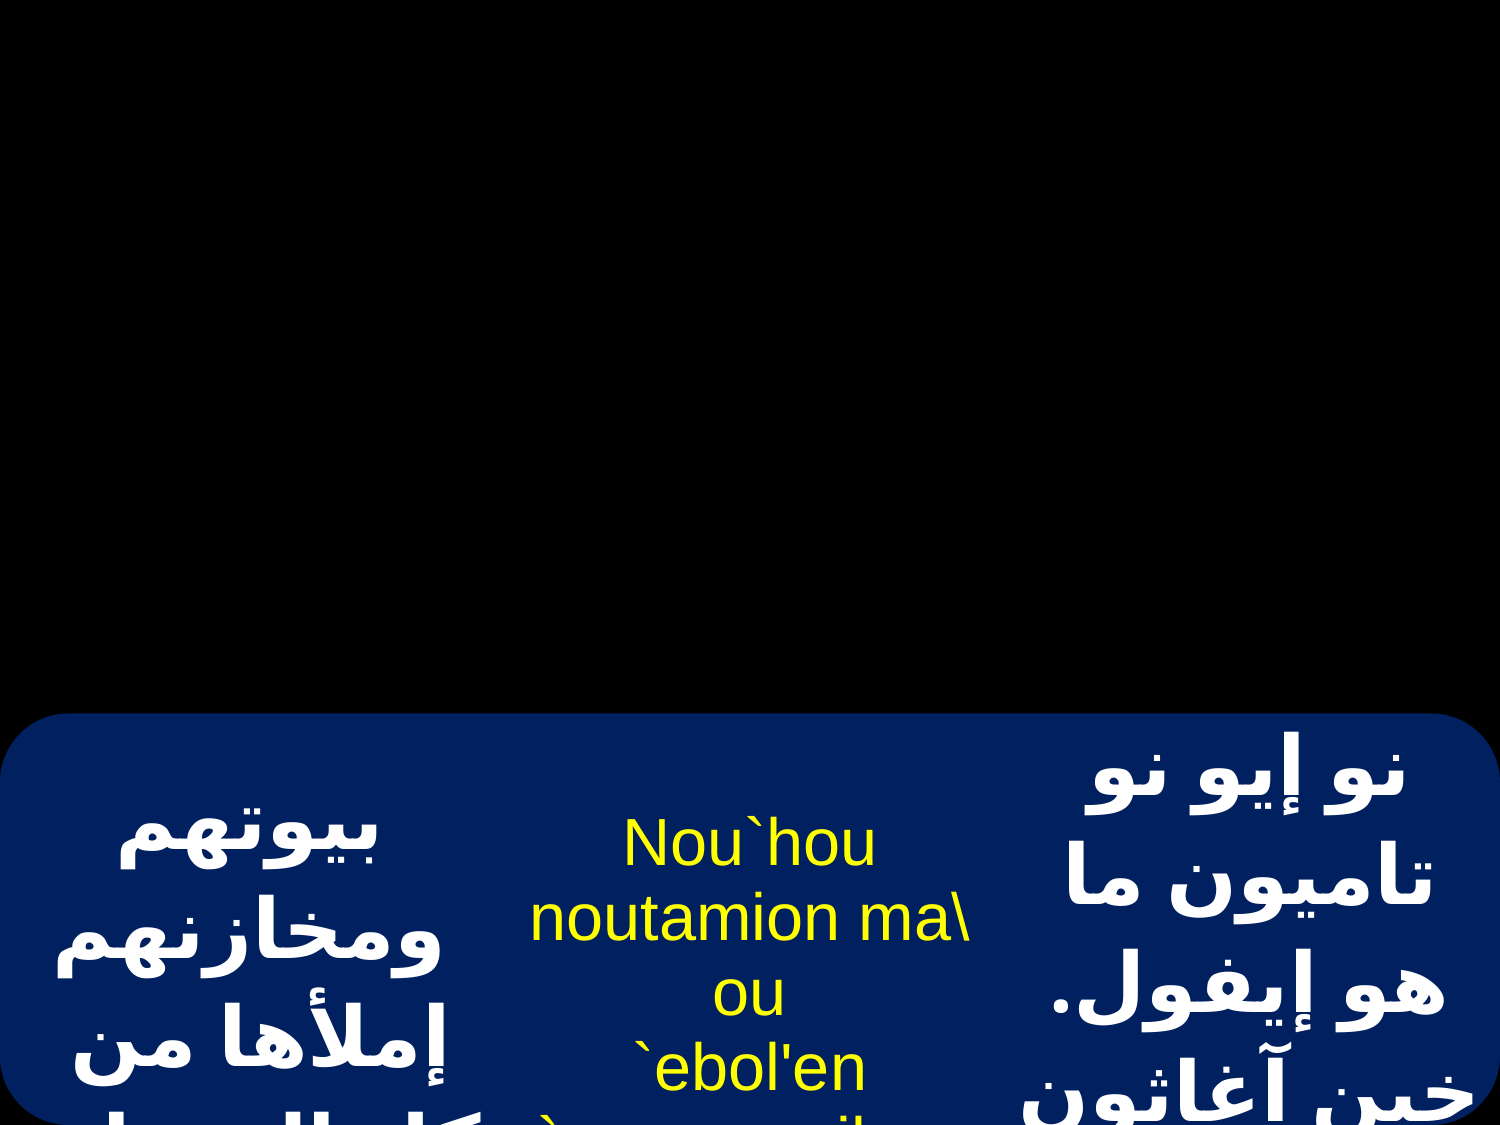

| بيوتهم ومخازنهم إملأها من  كل الخيرات | Nou`hou noutamion ma\ou `ebol'en `agaqon niben | نو إيو نو تاميون ما هو إيفول. خين آغاثون نيفين |
| --- | --- | --- |